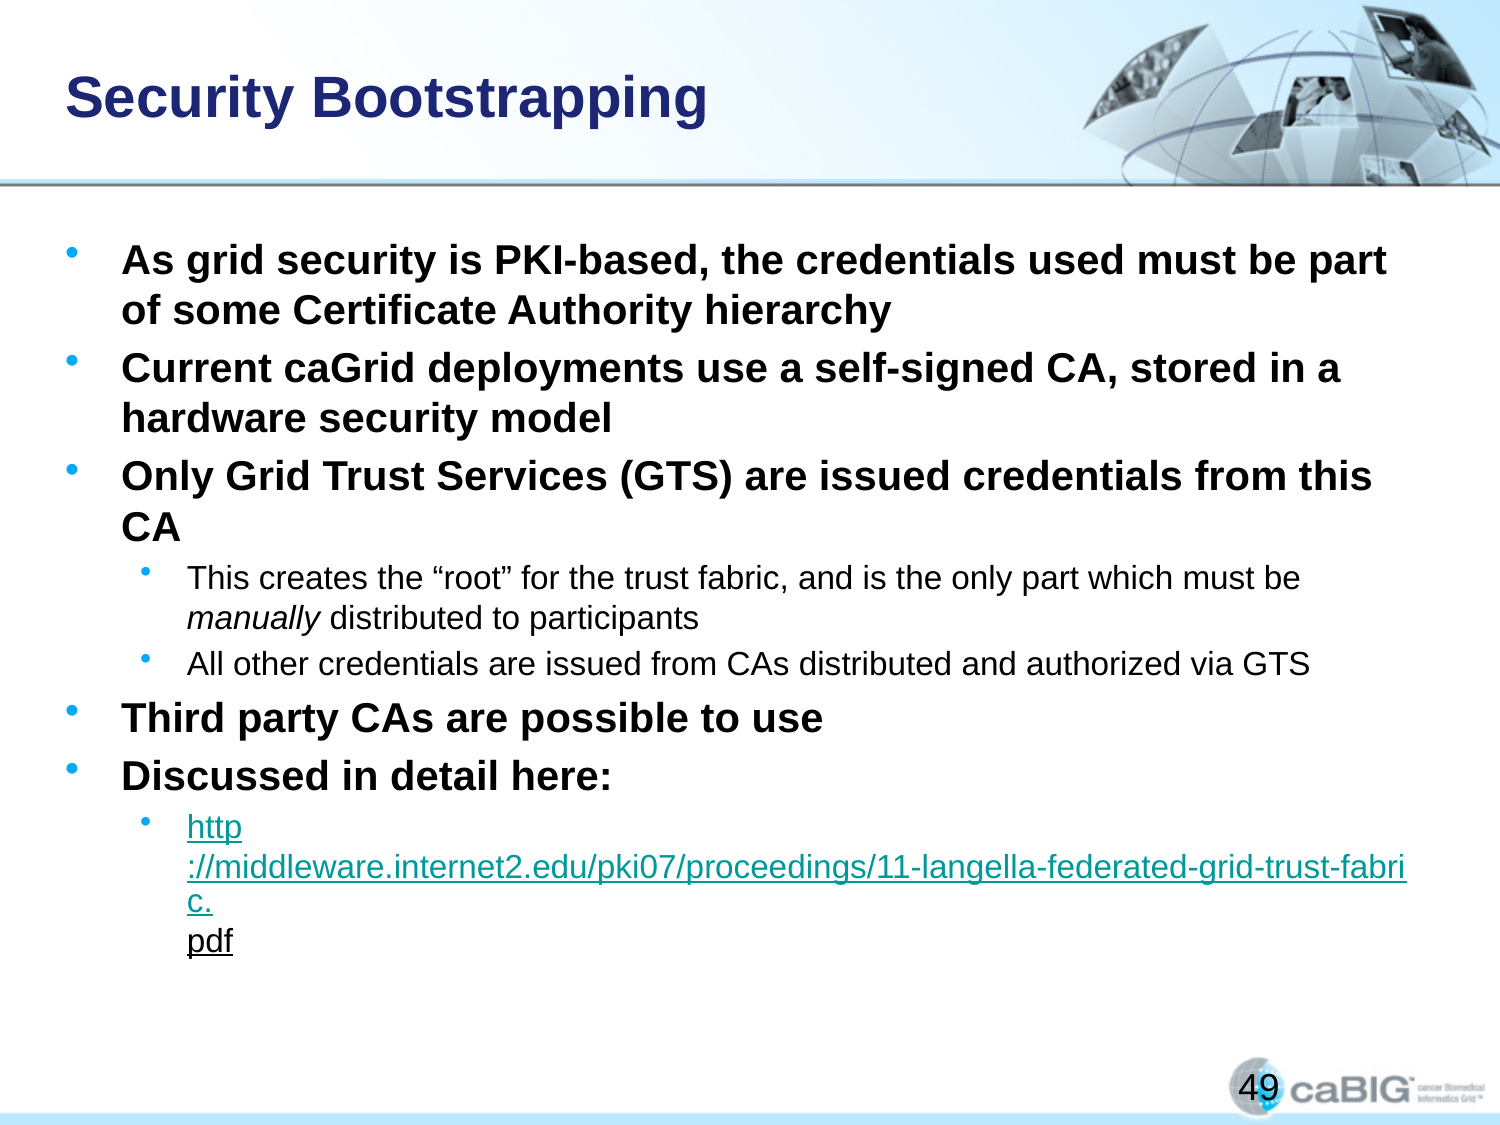

# Security Bootstrapping
As grid security is PKI-based, the credentials used must be part of some Certificate Authority hierarchy
Current caGrid deployments use a self-signed CA, stored in a hardware security model
Only Grid Trust Services (GTS) are issued credentials from this CA
This creates the “root” for the trust fabric, and is the only part which must be manually distributed to participants
All other credentials are issued from CAs distributed and authorized via GTS
Third party CAs are possible to use
Discussed in detail here:
http://middleware.internet2.edu/pki07/proceedings/11-langella-federated-grid-trust-fabric.pdf